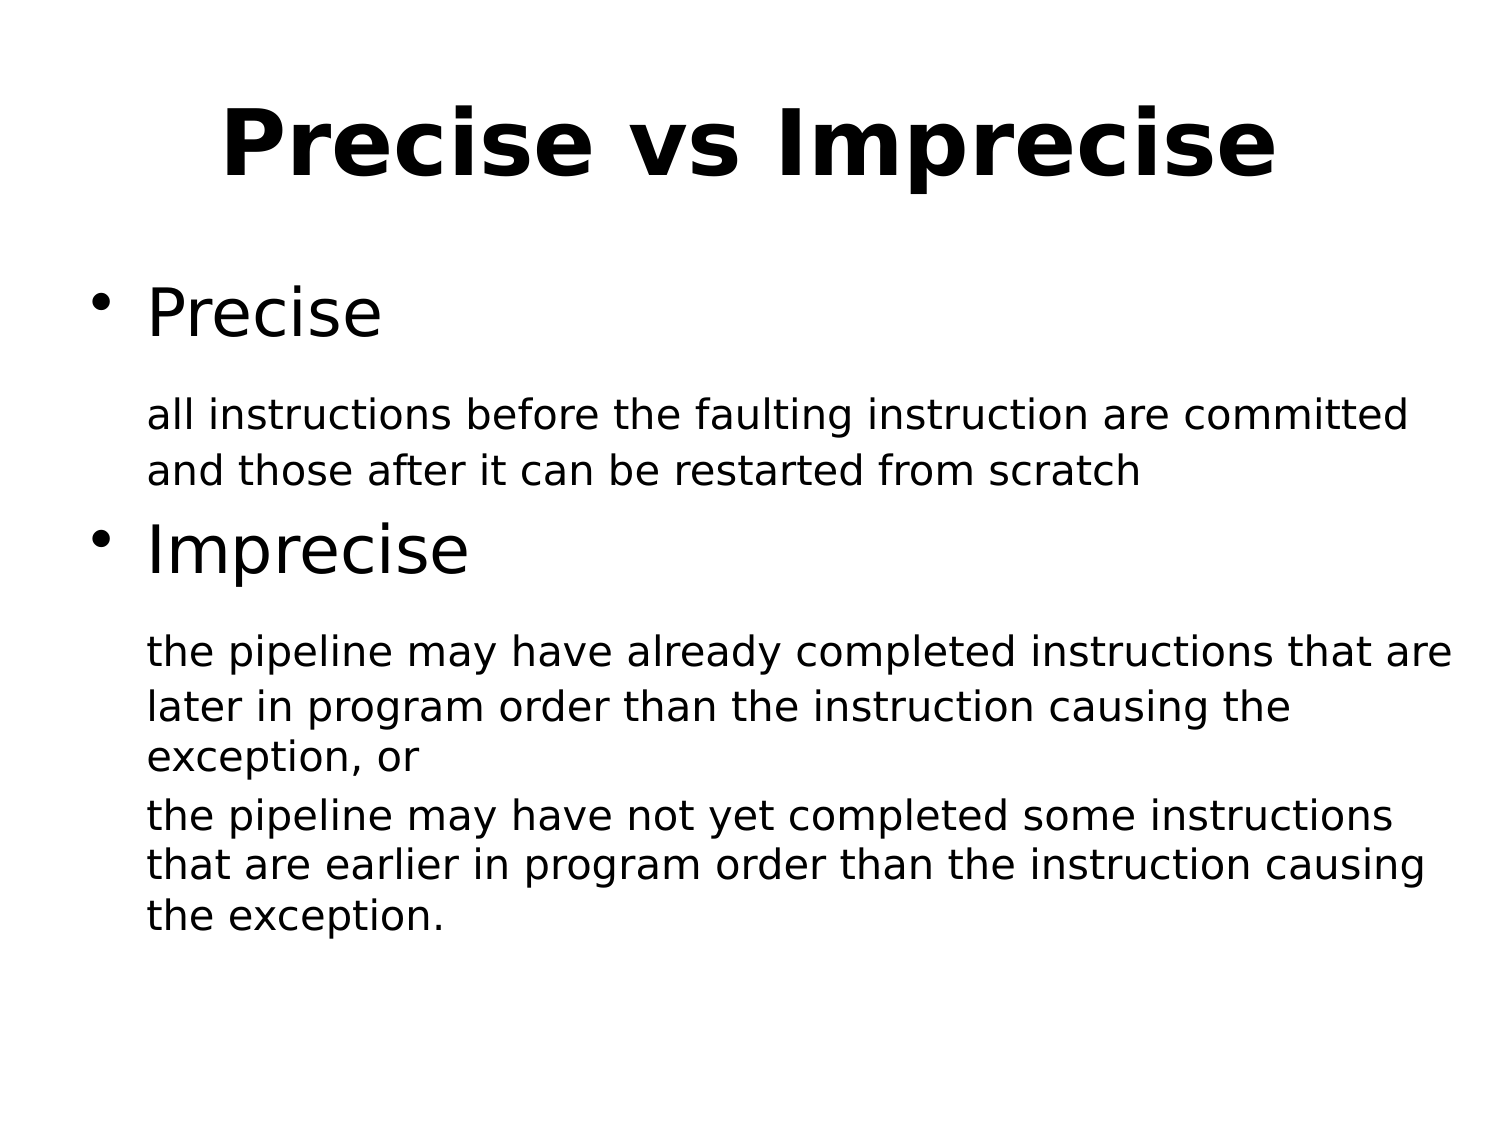

# Precise vs Imprecise
Precise
	all instructions before the faulting instruction are committed and those after it can be restarted from scratch
Imprecise
	the pipeline may have already completed instructions that are later in program order than the instruction causing the exception, or
	the pipeline may have not yet completed some instructions that are earlier in program order than the instruction causing the exception.